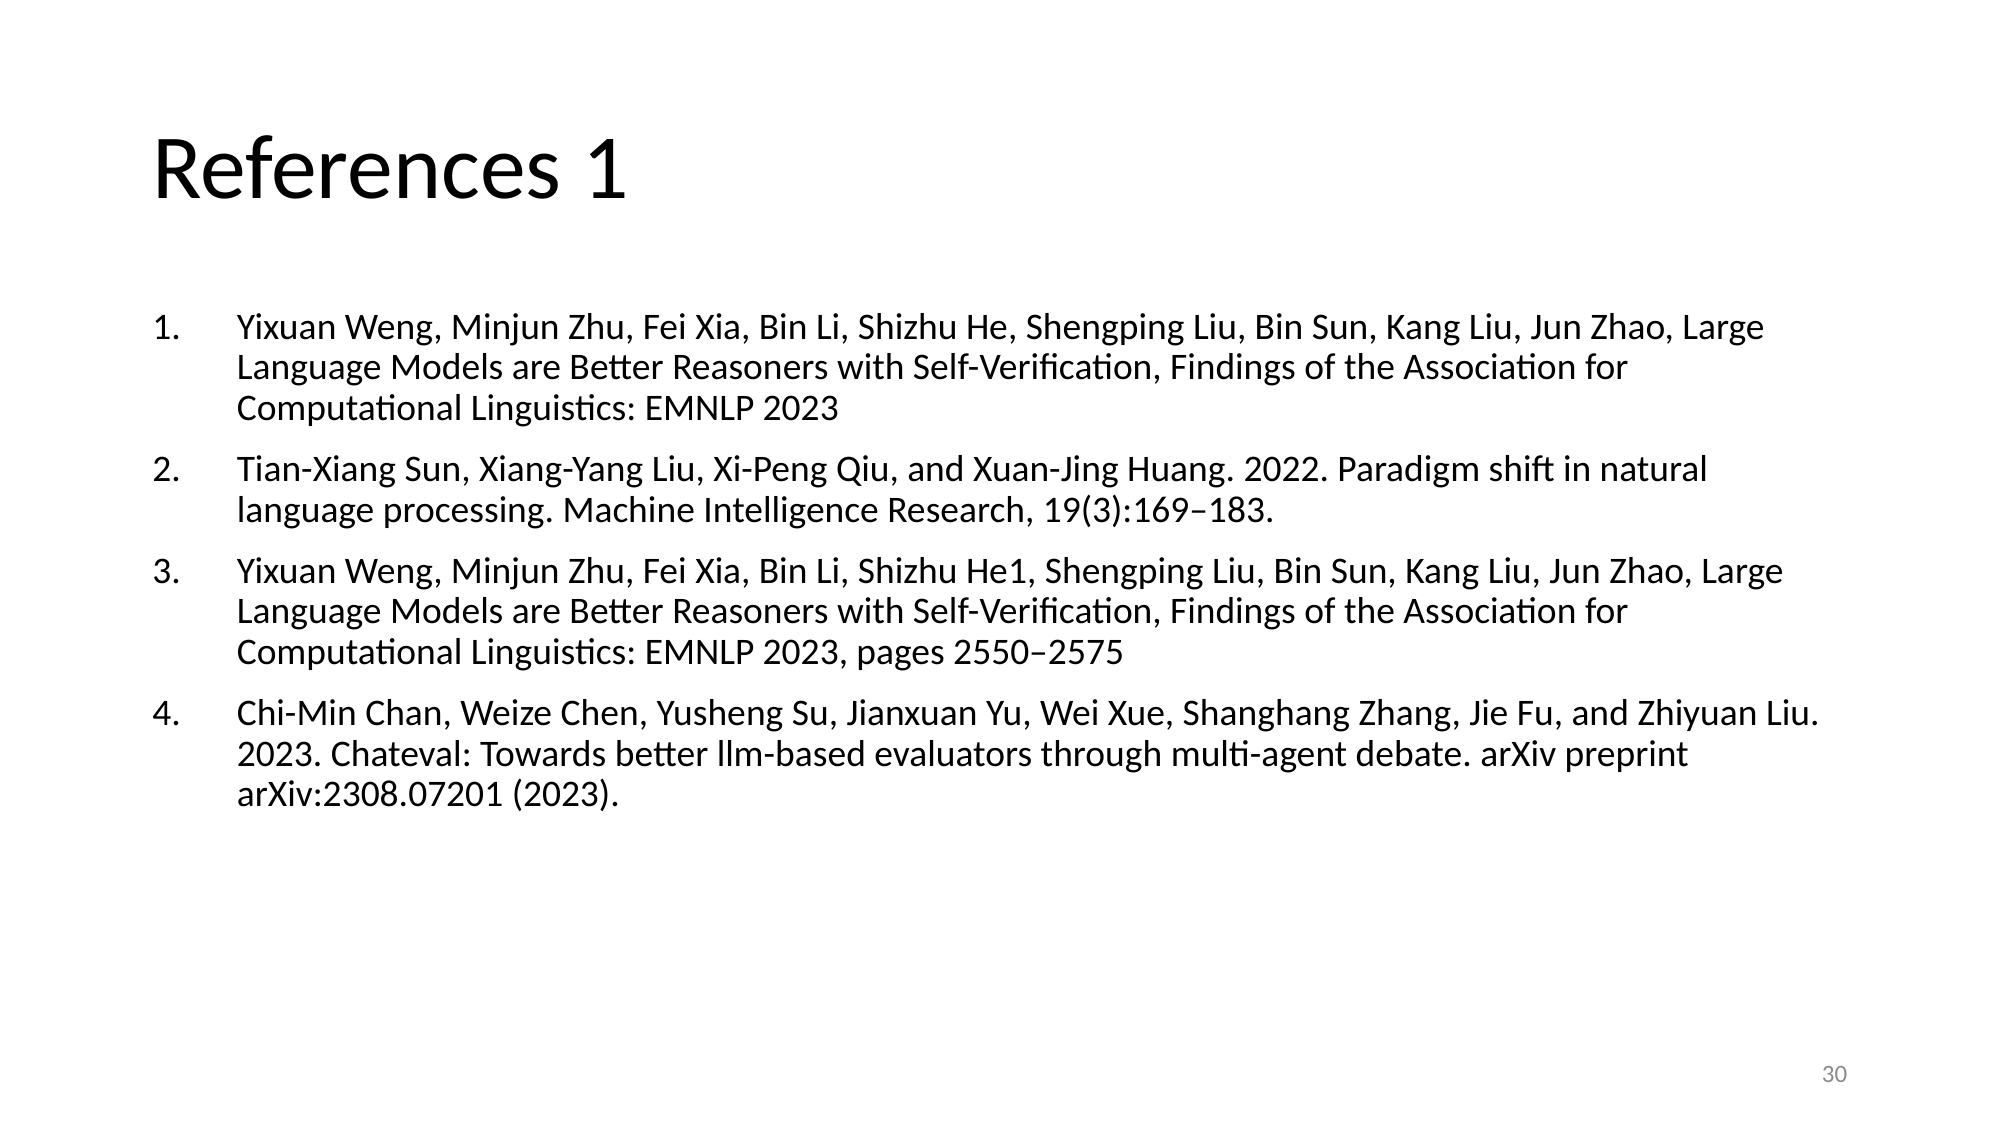

# References 1
Yixuan Weng, Minjun Zhu, Fei Xia, Bin Li, Shizhu He, Shengping Liu, Bin Sun, Kang Liu, Jun Zhao, Large Language Models are Better Reasoners with Self-Verification, Findings of the Association for Computational Linguistics: EMNLP 2023
Tian-Xiang Sun, Xiang-Yang Liu, Xi-Peng Qiu, and Xuan-Jing Huang. 2022. Paradigm shift in natural language processing. Machine Intelligence Research, 19(3):169–183.
Yixuan Weng, Minjun Zhu, Fei Xia, Bin Li, Shizhu He1, Shengping Liu, Bin Sun, Kang Liu, Jun Zhao, Large Language Models are Better Reasoners with Self-Verification, Findings of the Association for Computational Linguistics: EMNLP 2023, pages 2550–2575
Chi-Min Chan, Weize Chen, Yusheng Su, Jianxuan Yu, Wei Xue, Shanghang Zhang, Jie Fu, and Zhiyuan Liu. 2023. Chateval: Towards better llm-based evaluators through multi-agent debate. arXiv preprint arXiv:2308.07201 (2023).

30